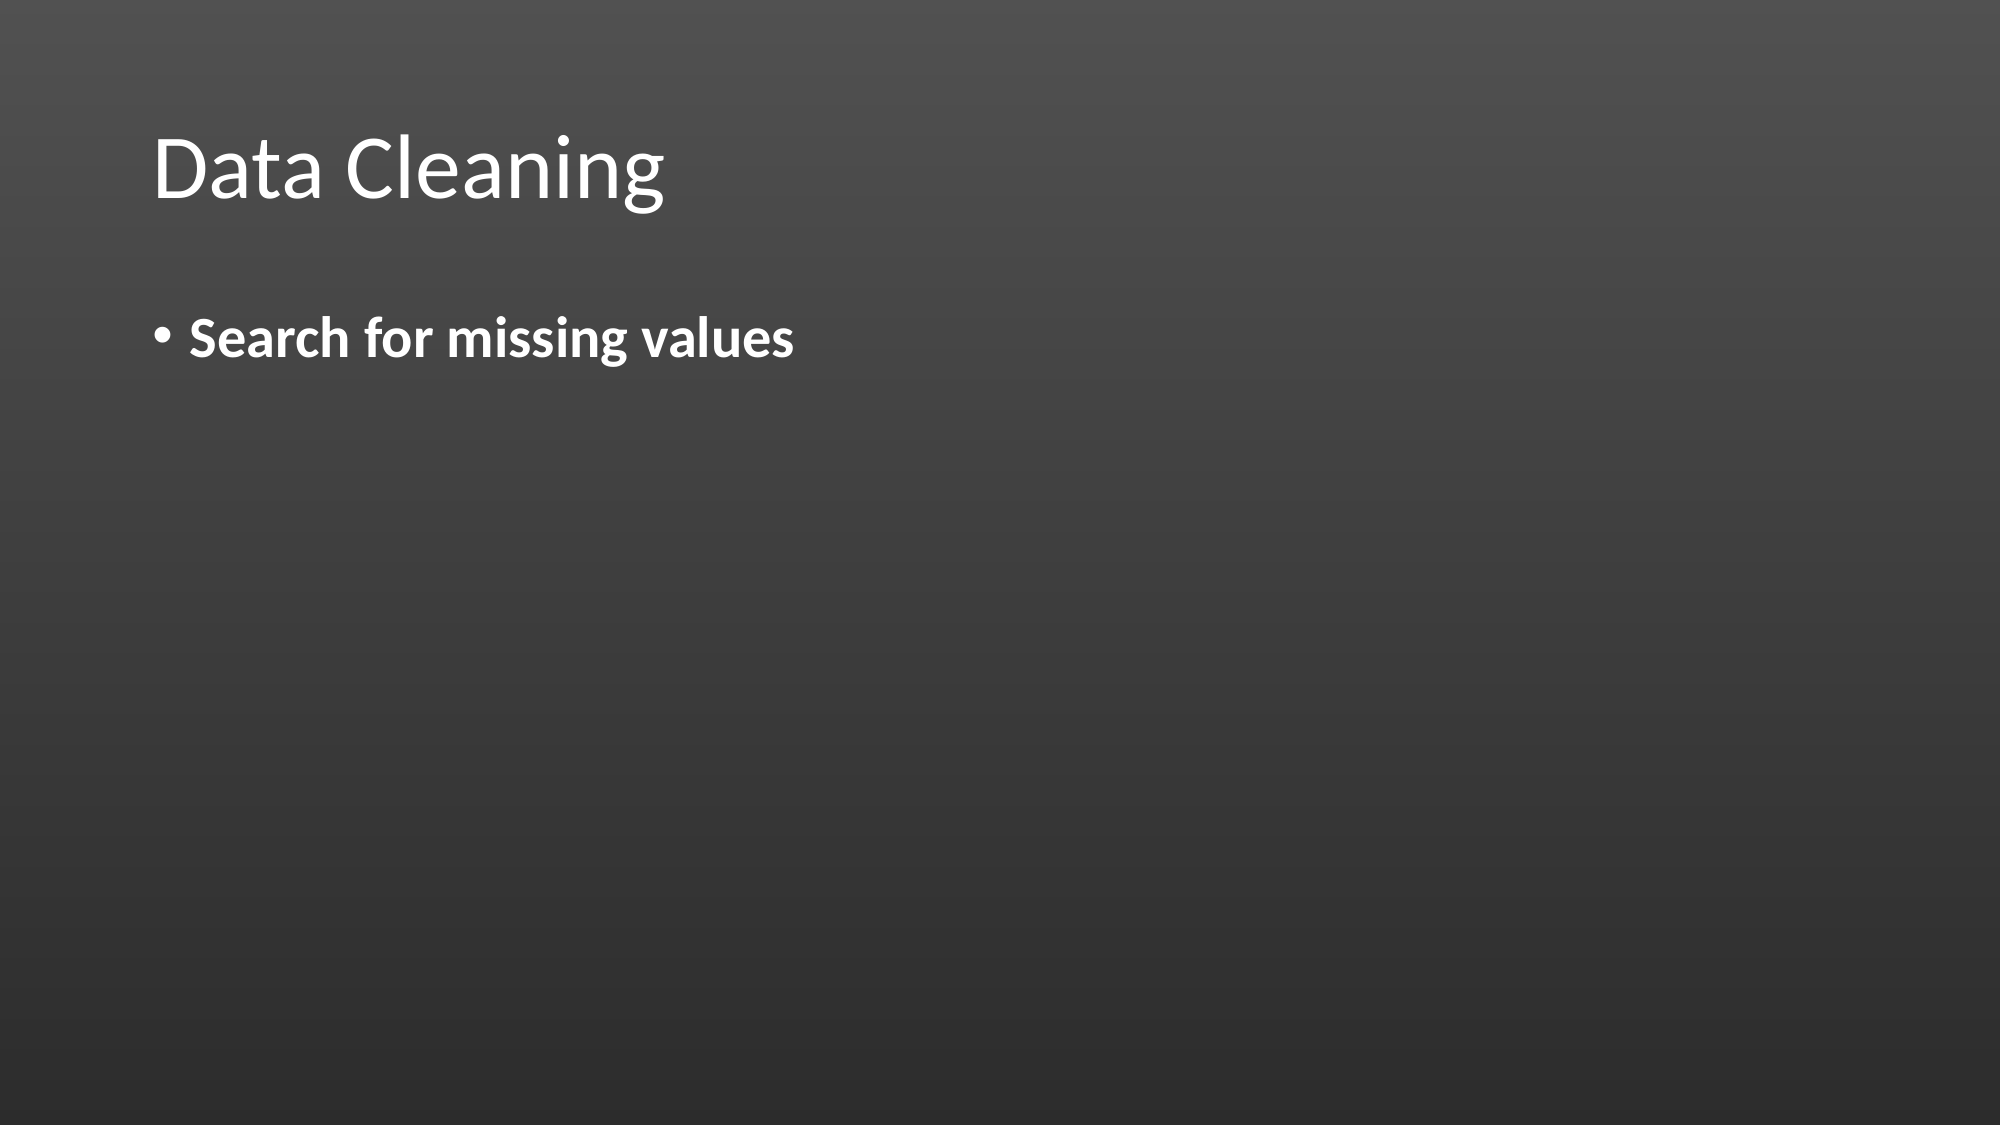

# Data Cleaning
Search for missing values